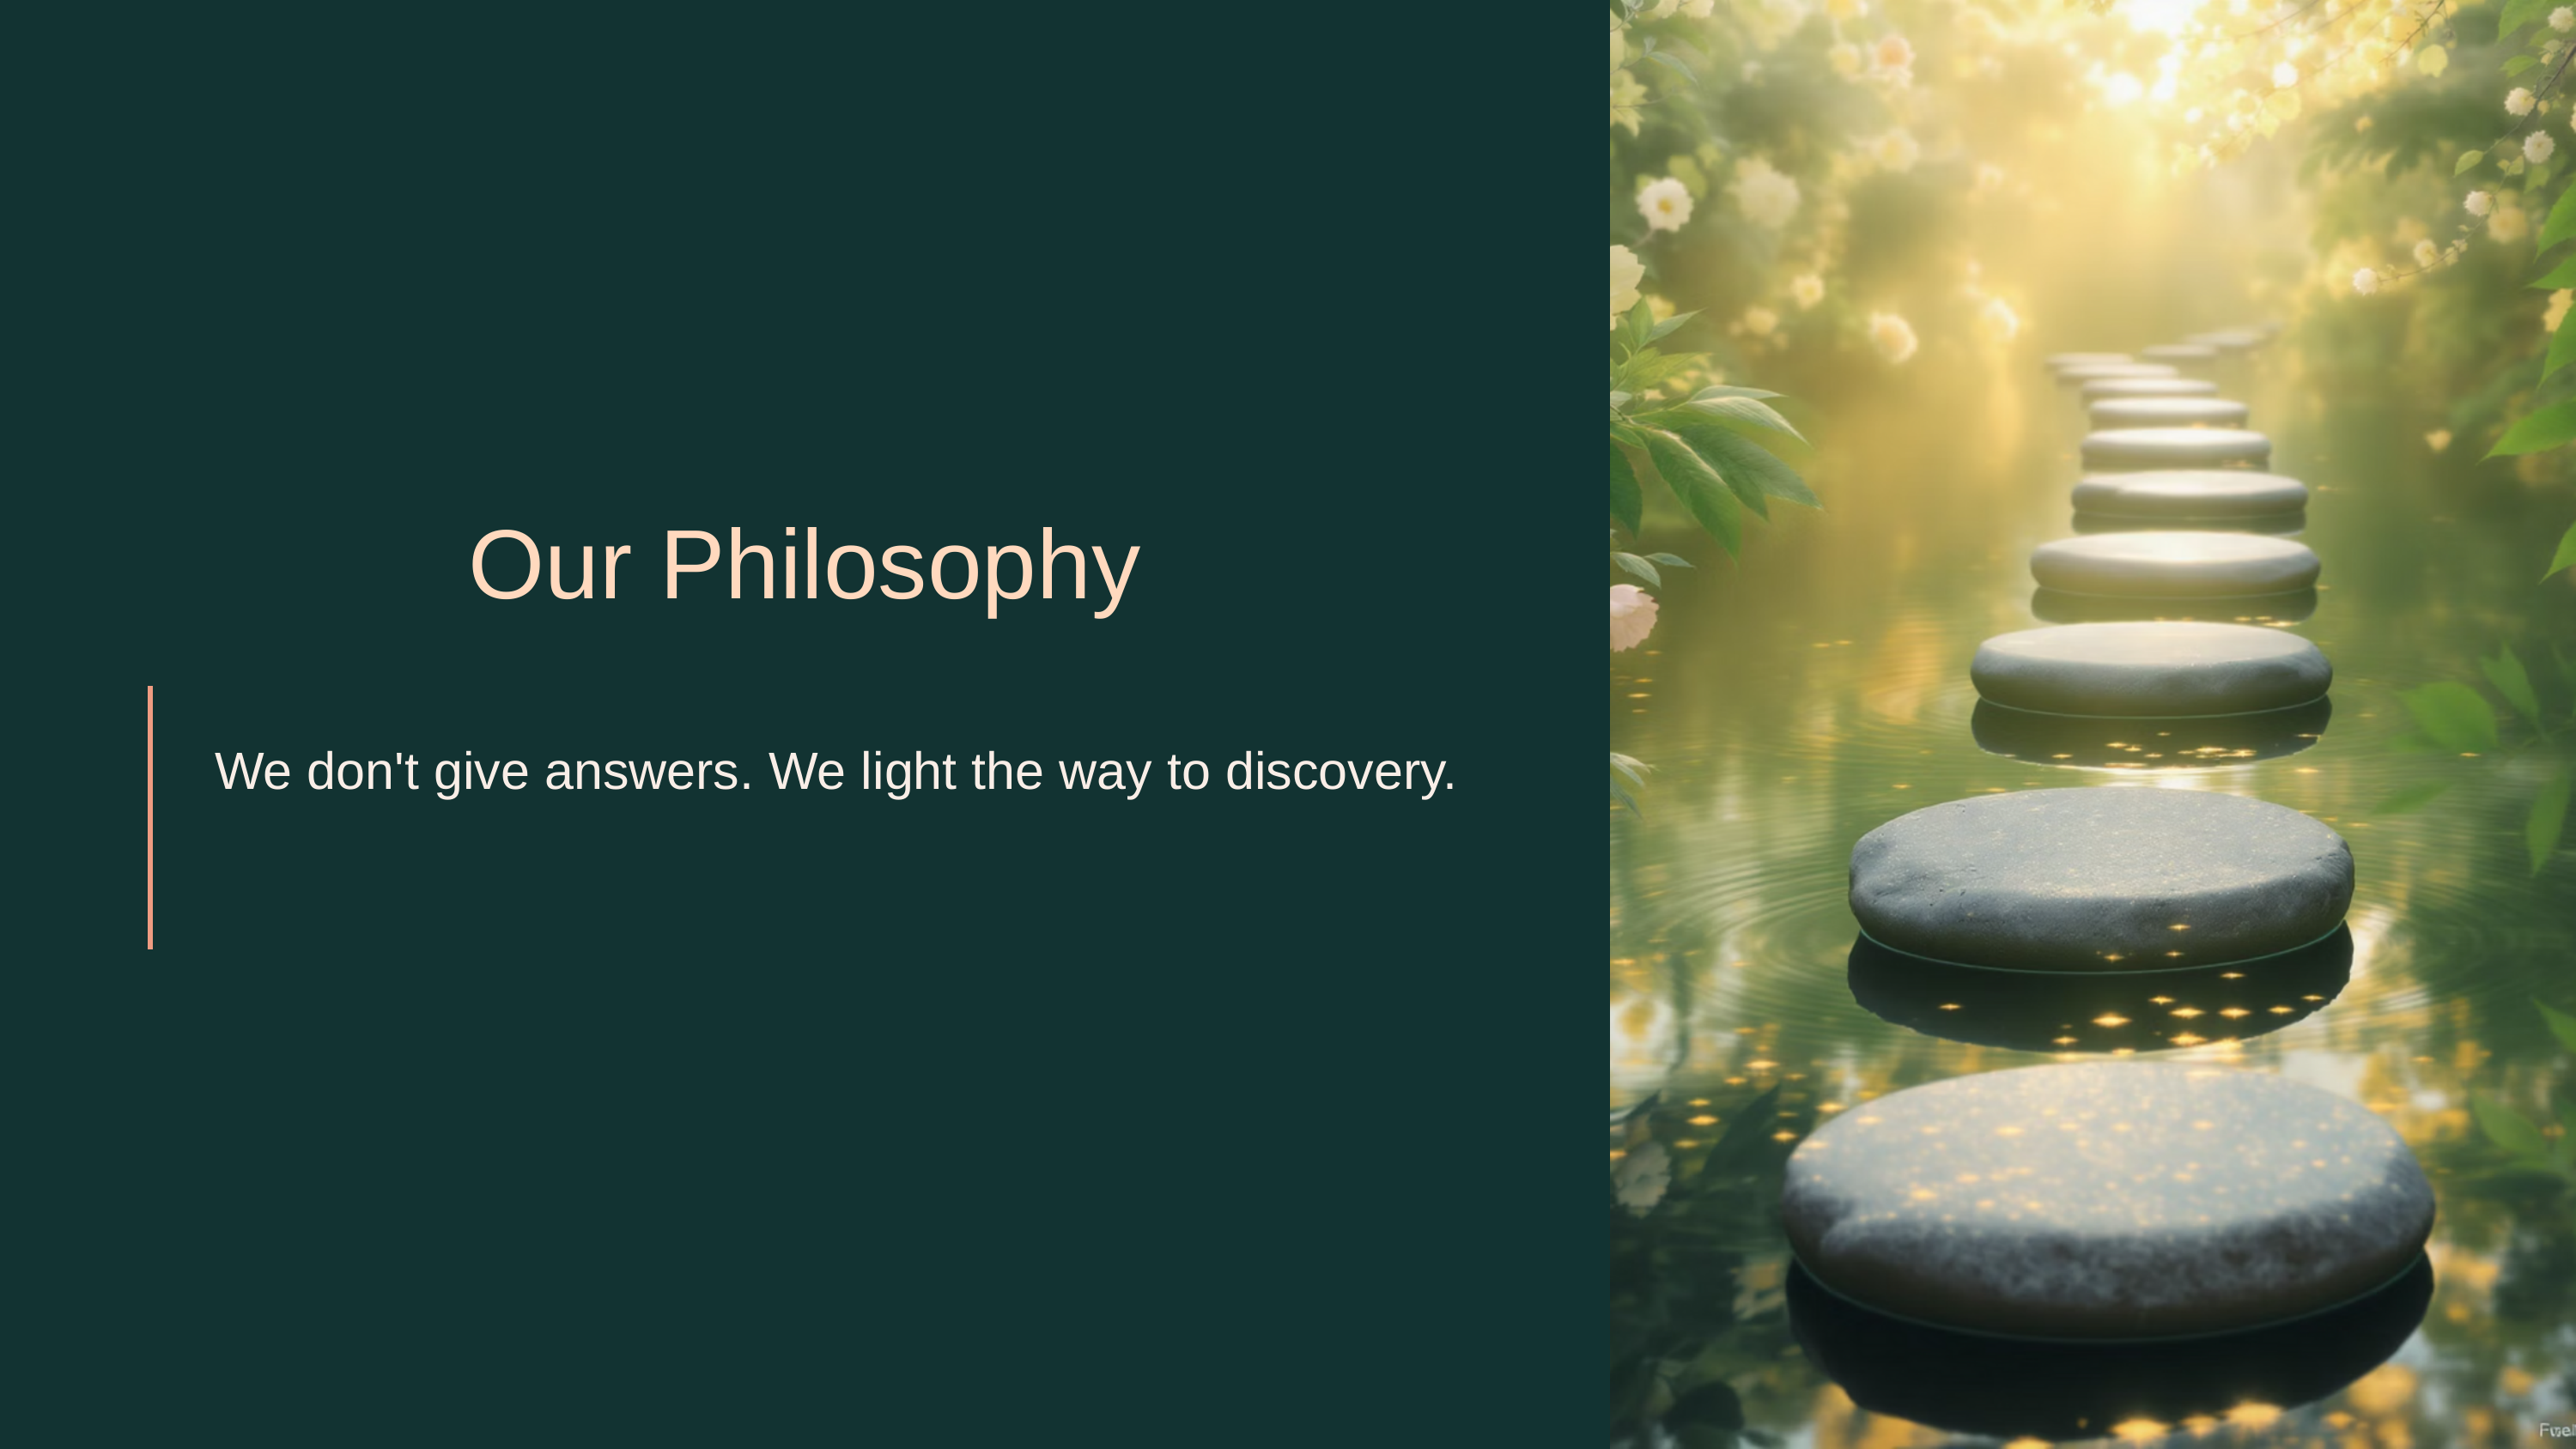

Our Philosophy

We don't give answers. We light the way to discovery.